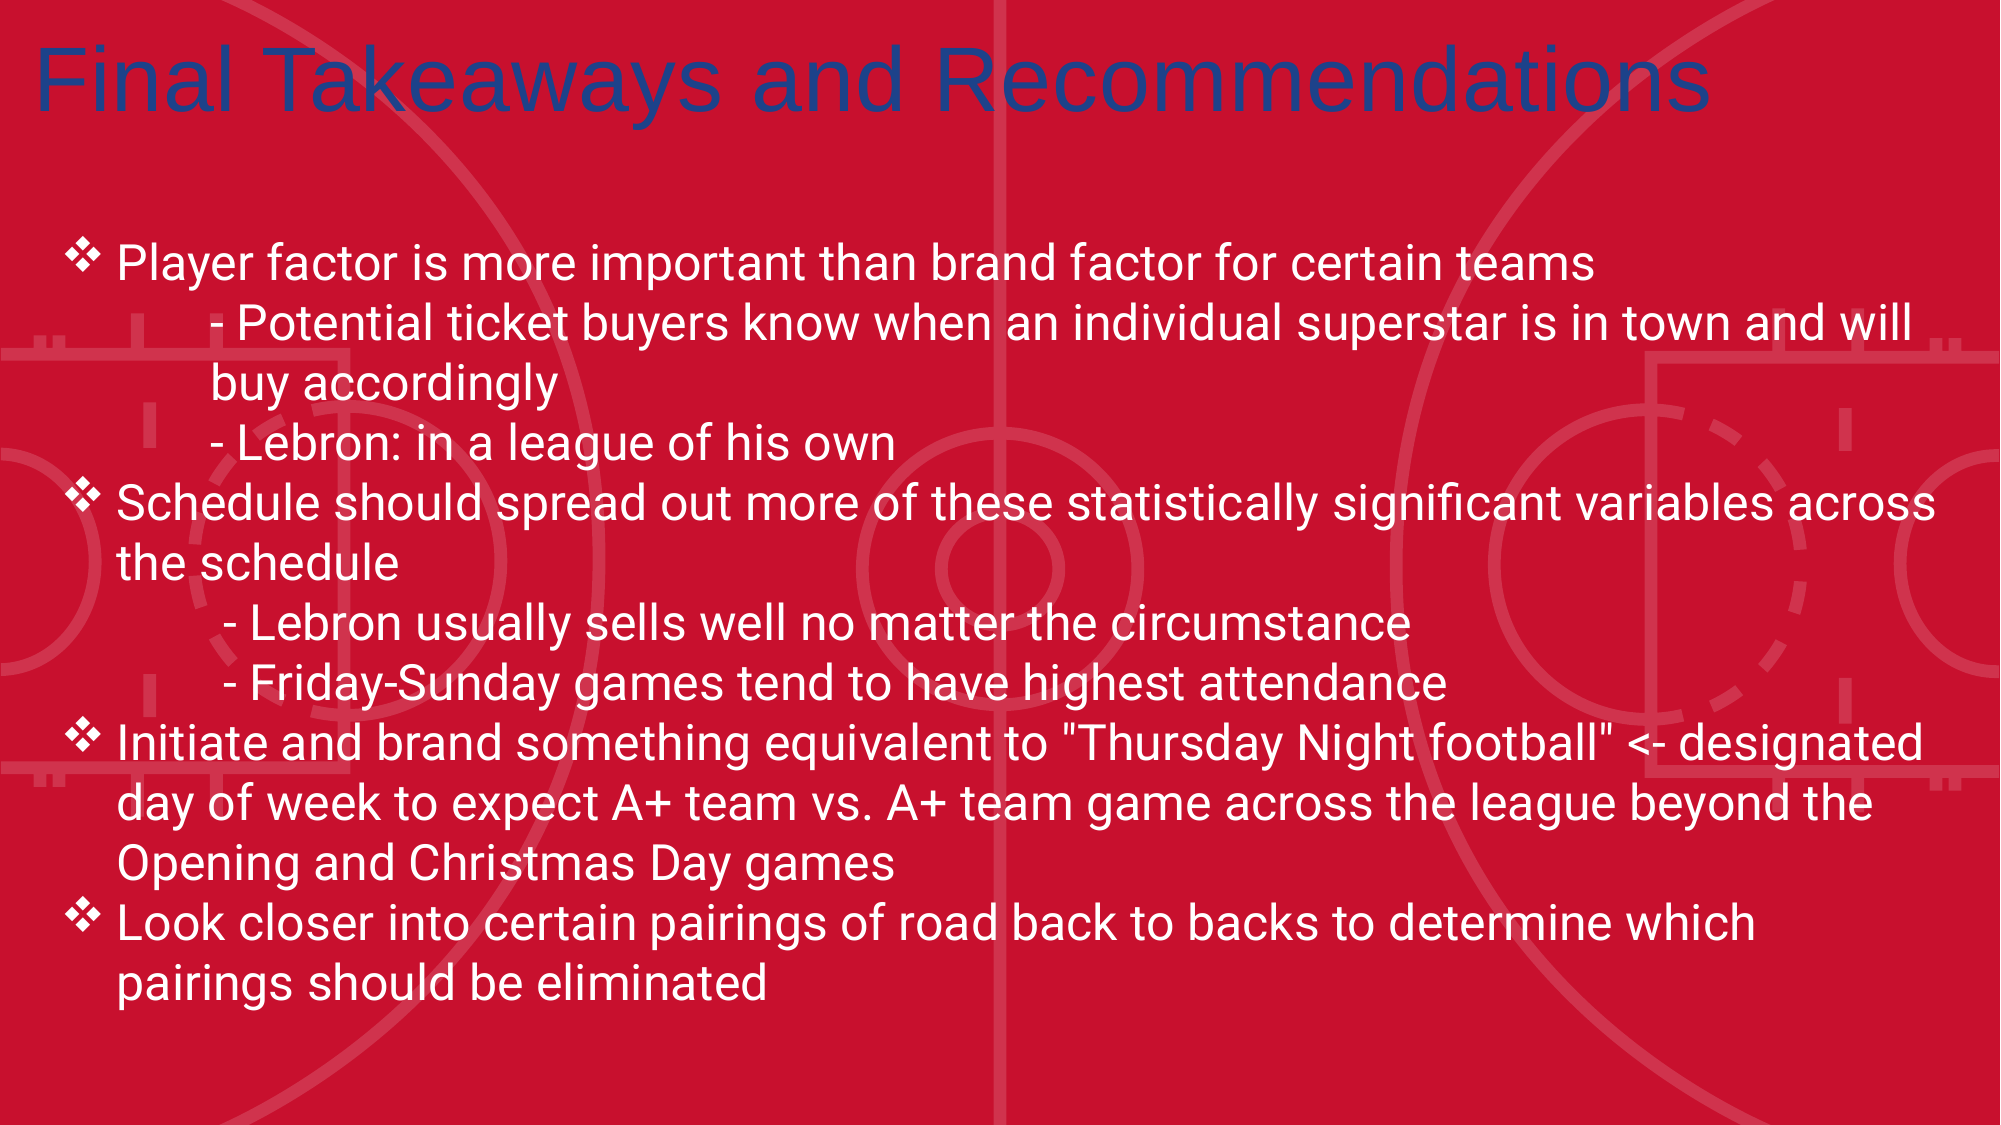

Final Takeaways and Recommendations
Player factor is more important than brand factor for certain teams
- Potential ticket buyers know when an individual superstar is in town and will buy accordingly
- Lebron: in a league of his own
Schedule should spread out more of these statistically significant variables across the schedule
             - Lebron usually sells well no matter the circumstance
             - Friday-Sunday games tend to have highest attendance
Initiate and brand something equivalent to "Thursday Night football" <- designated day of week to expect A+ team vs. A+ team game across the league beyond the Opening and Christmas Day games
Look closer into certain pairings of road back to backs to determine which pairings should be eliminated